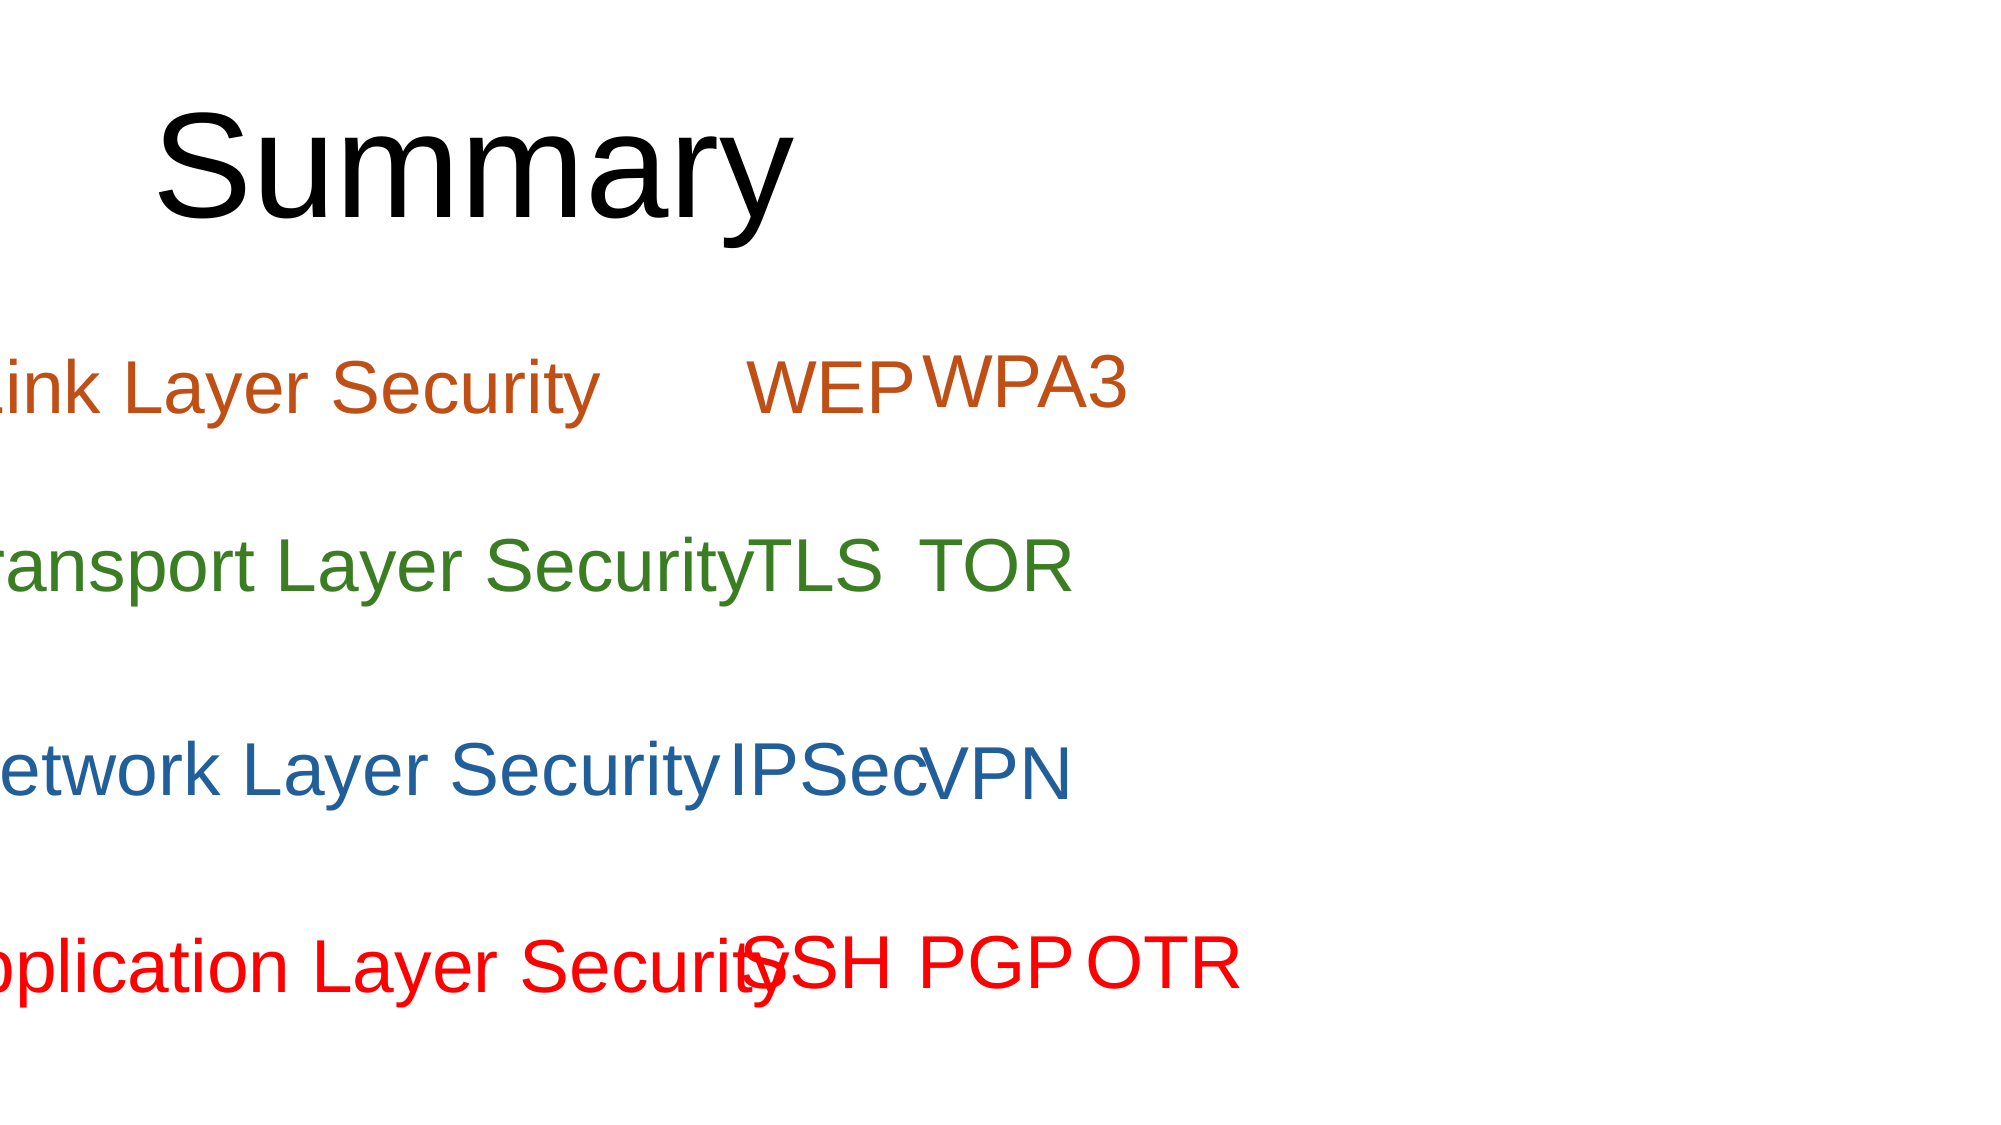

# Summary
WPA3
Link Layer Security
WEP
Transport Layer Security
TOR
TLS
Network Layer Security
IPSec
VPN
OTR
PGP
SSH
Application Layer Security